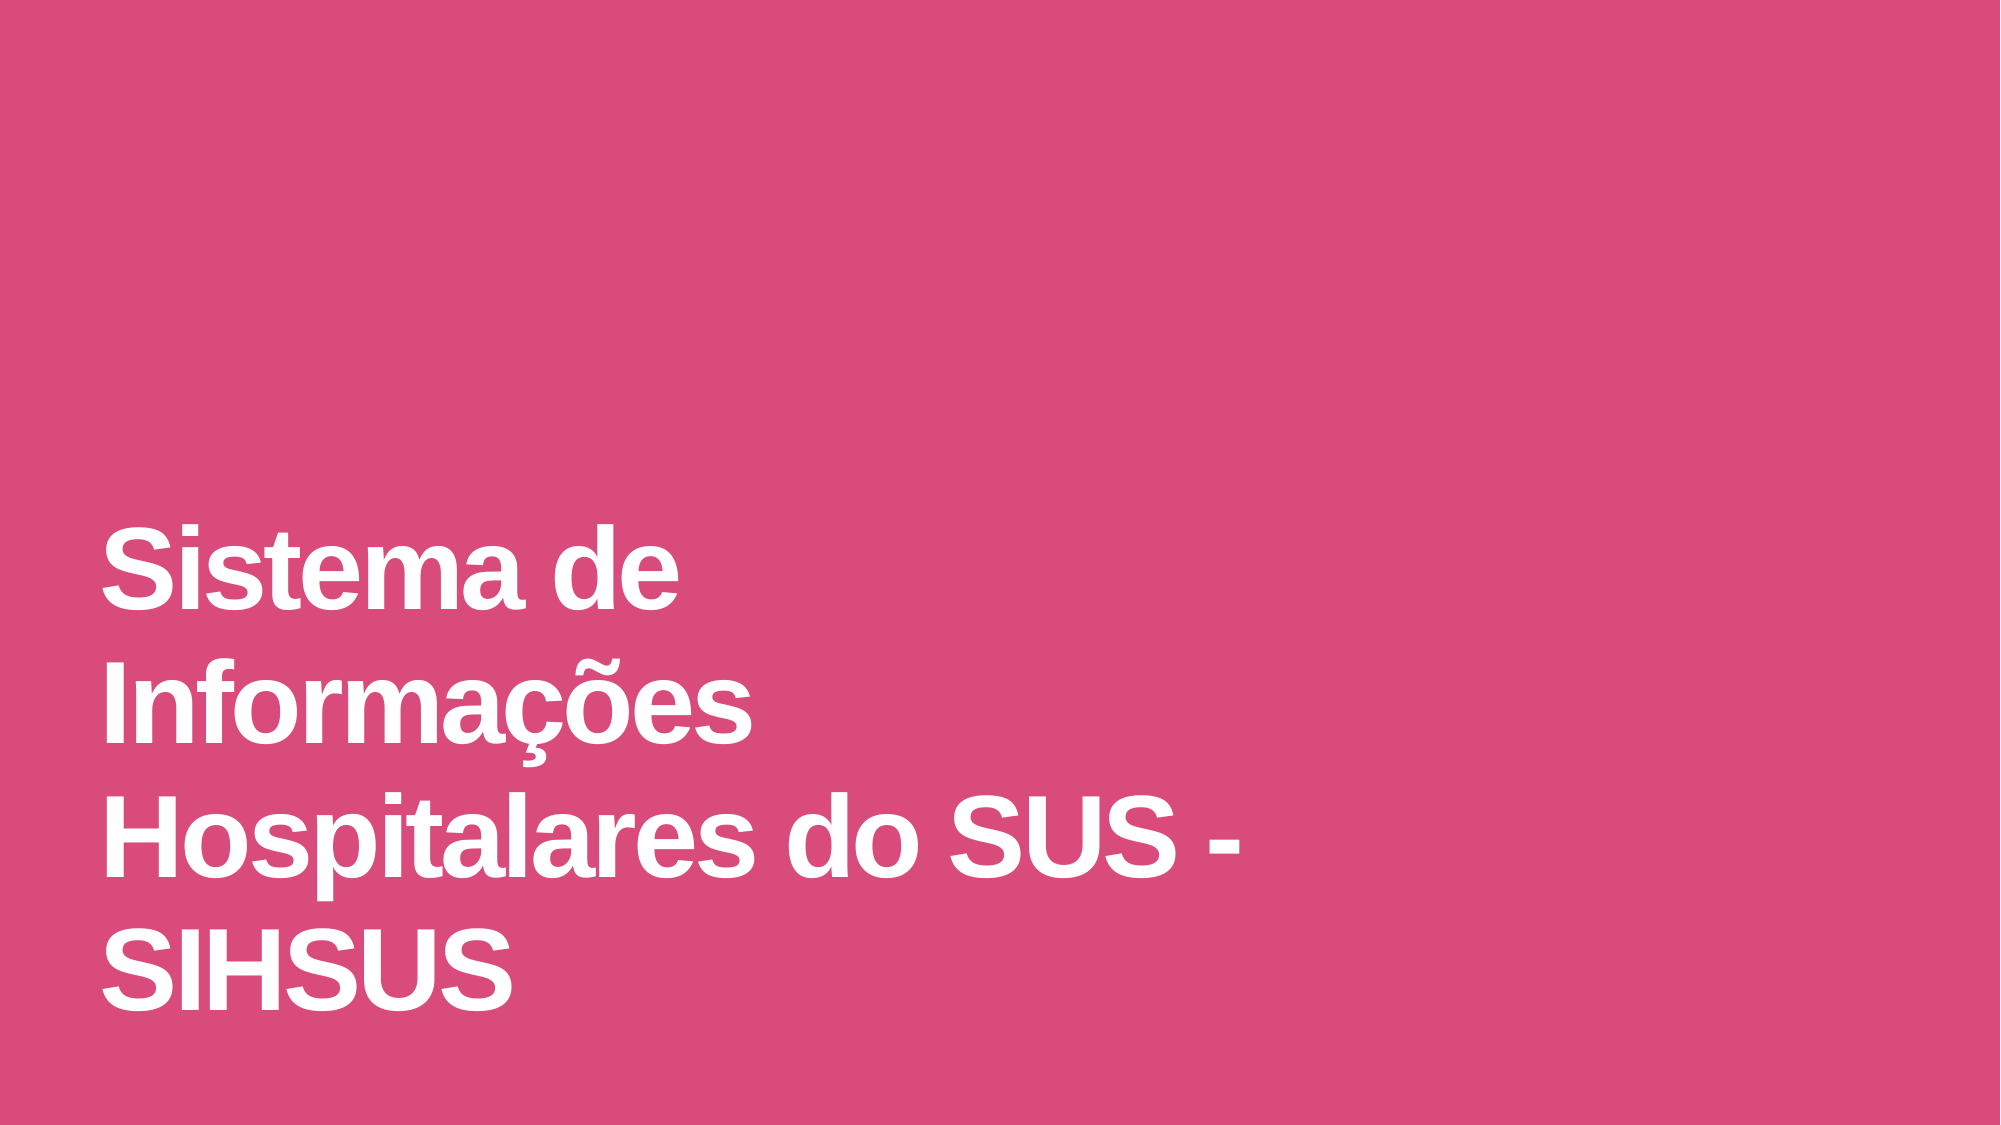

# Sistema de Informações Hospitalares do SUS - SIHSUS